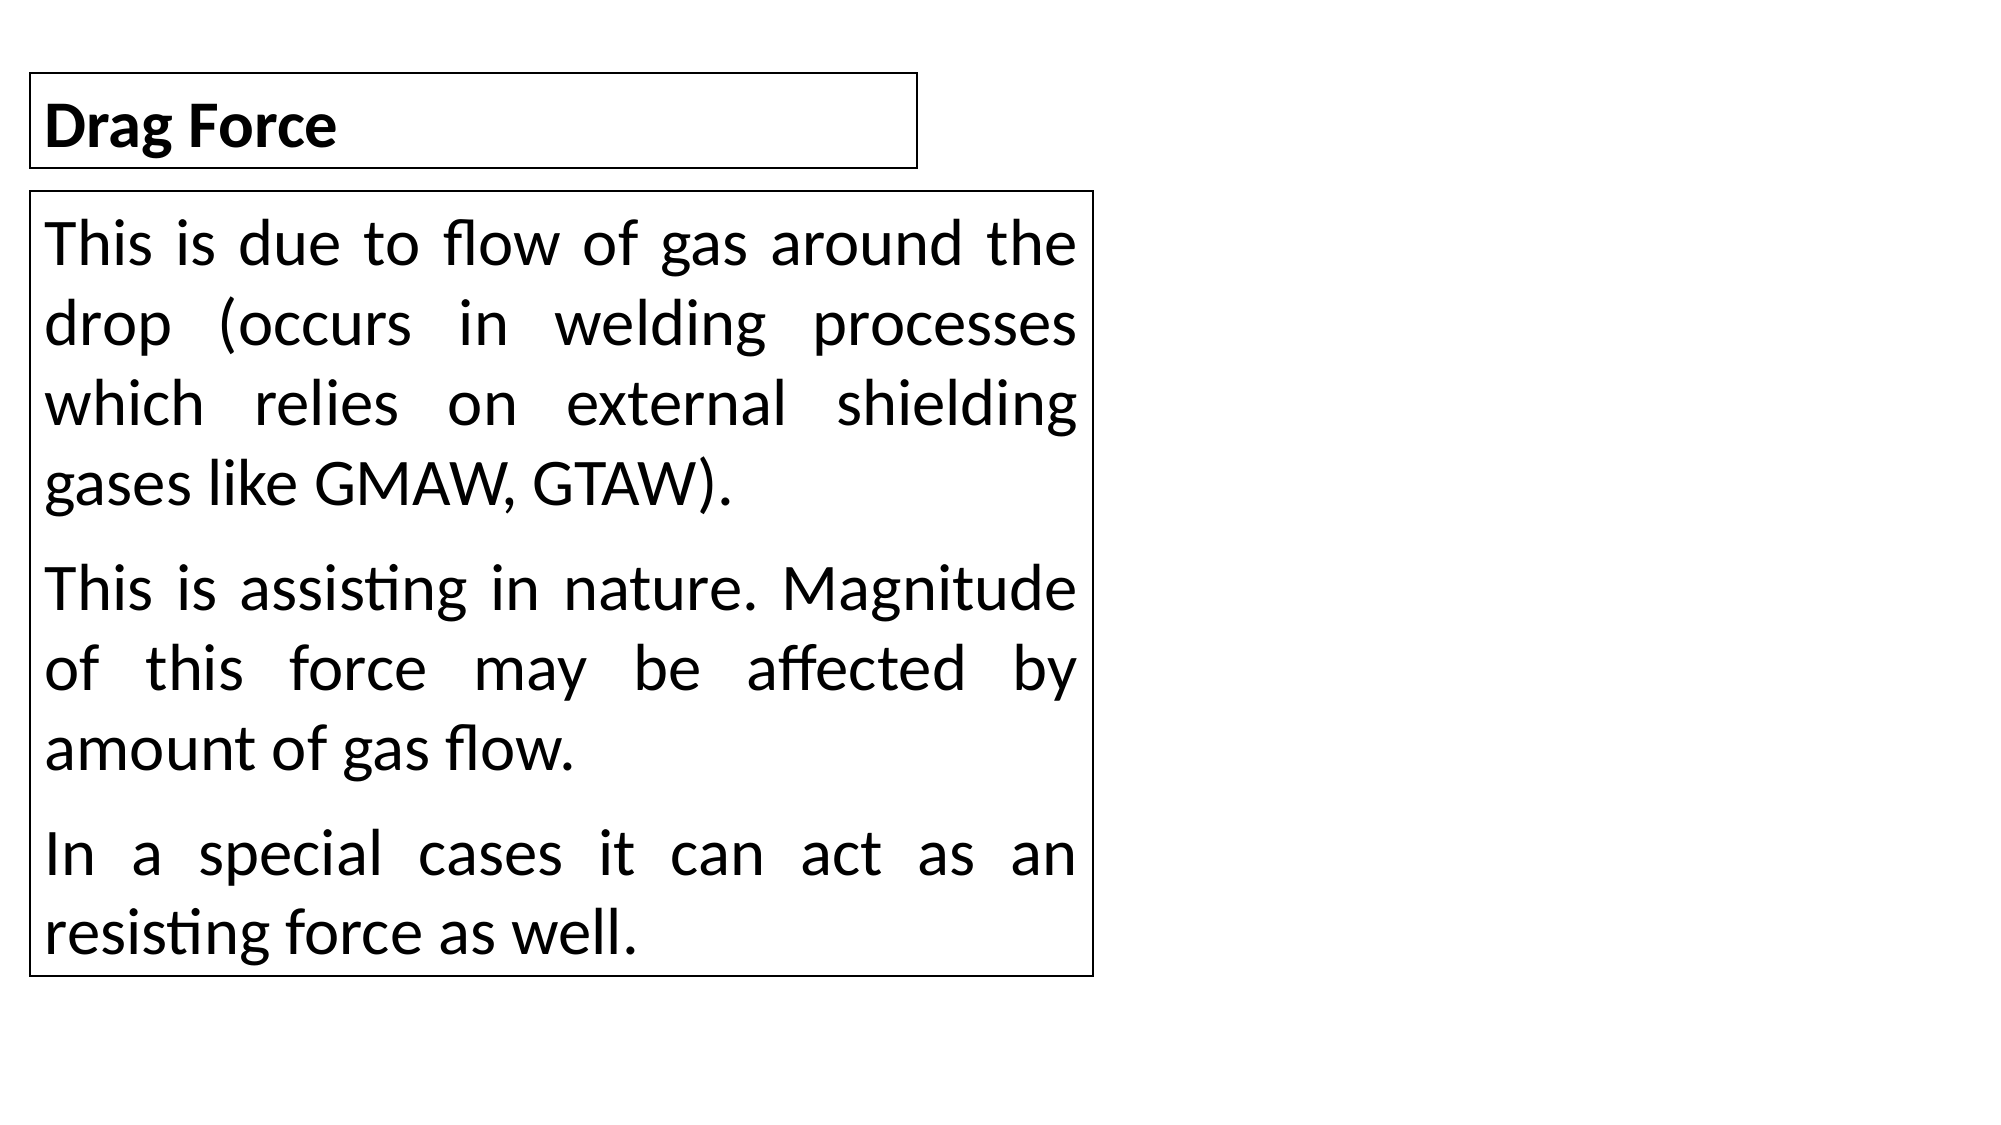

Drag Force
This is due to flow of gas around the drop (occurs in welding processes which relies on external shielding gases like GMAW, GTAW).

This is assisting in nature. Magnitude of this force may be affected by amount of gas flow.

In a special cases it can act as an resisting force as well.